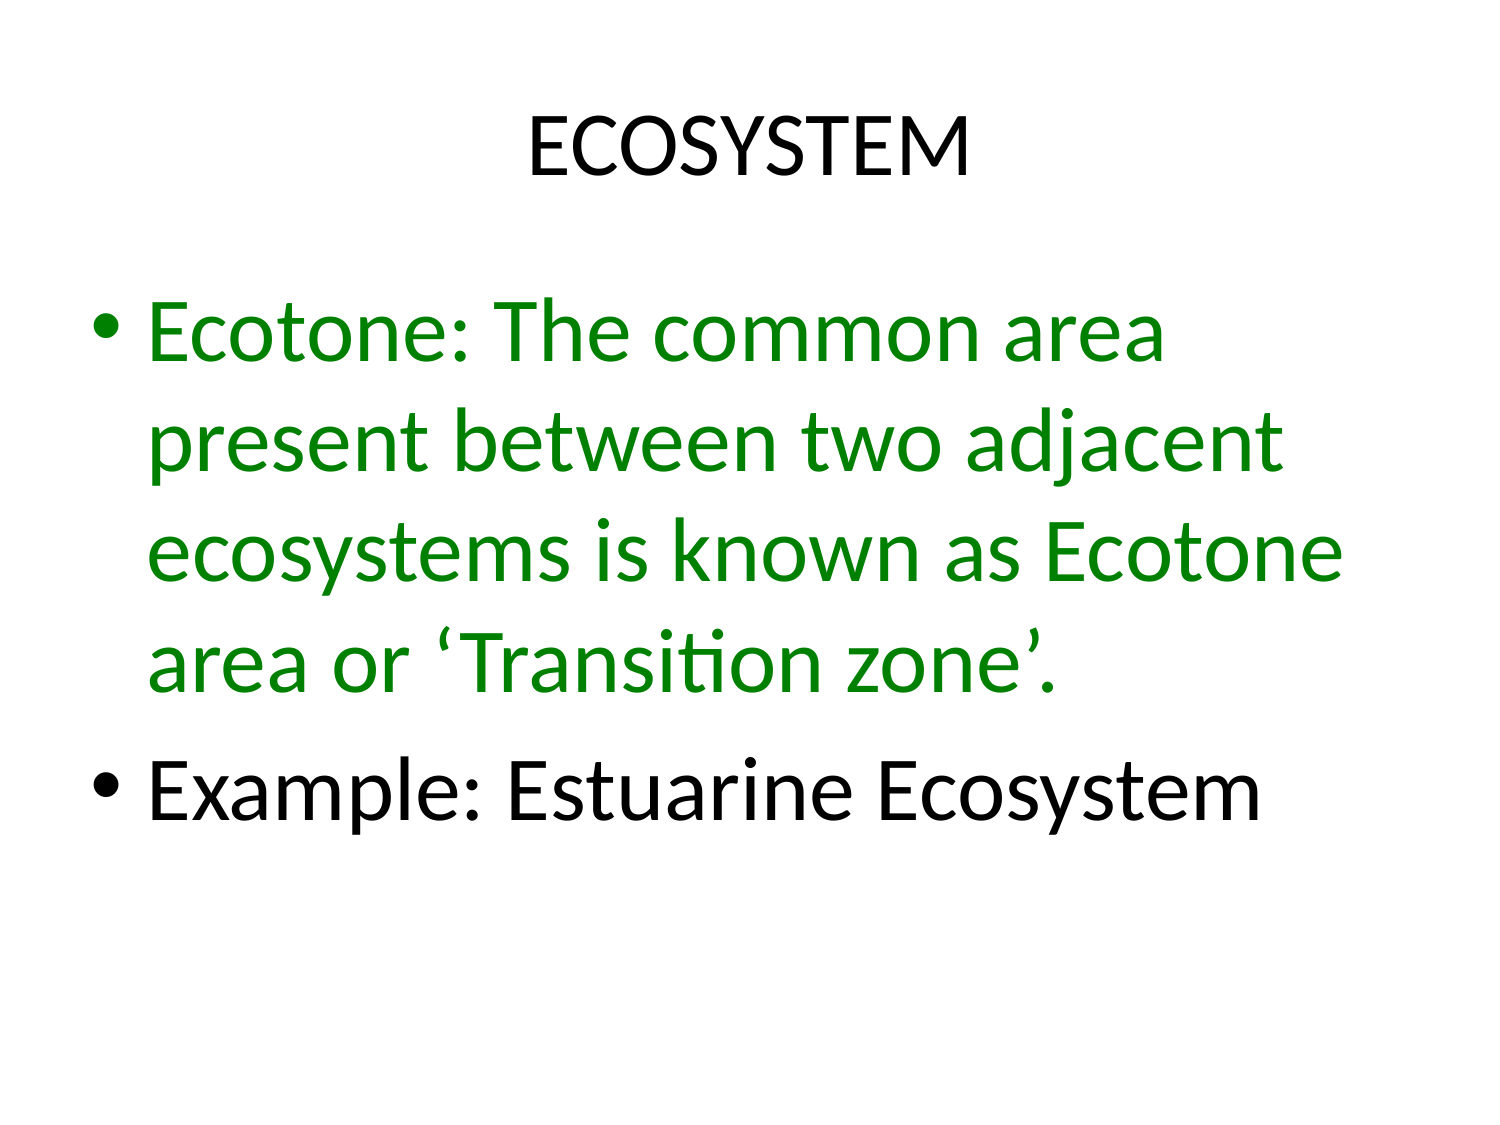

# ECOSYSTEM
Ecotone: The common area present between two adjacent ecosystems is known as Ecotone area or ‘Transition zone’.
Example: Estuarine Ecosystem